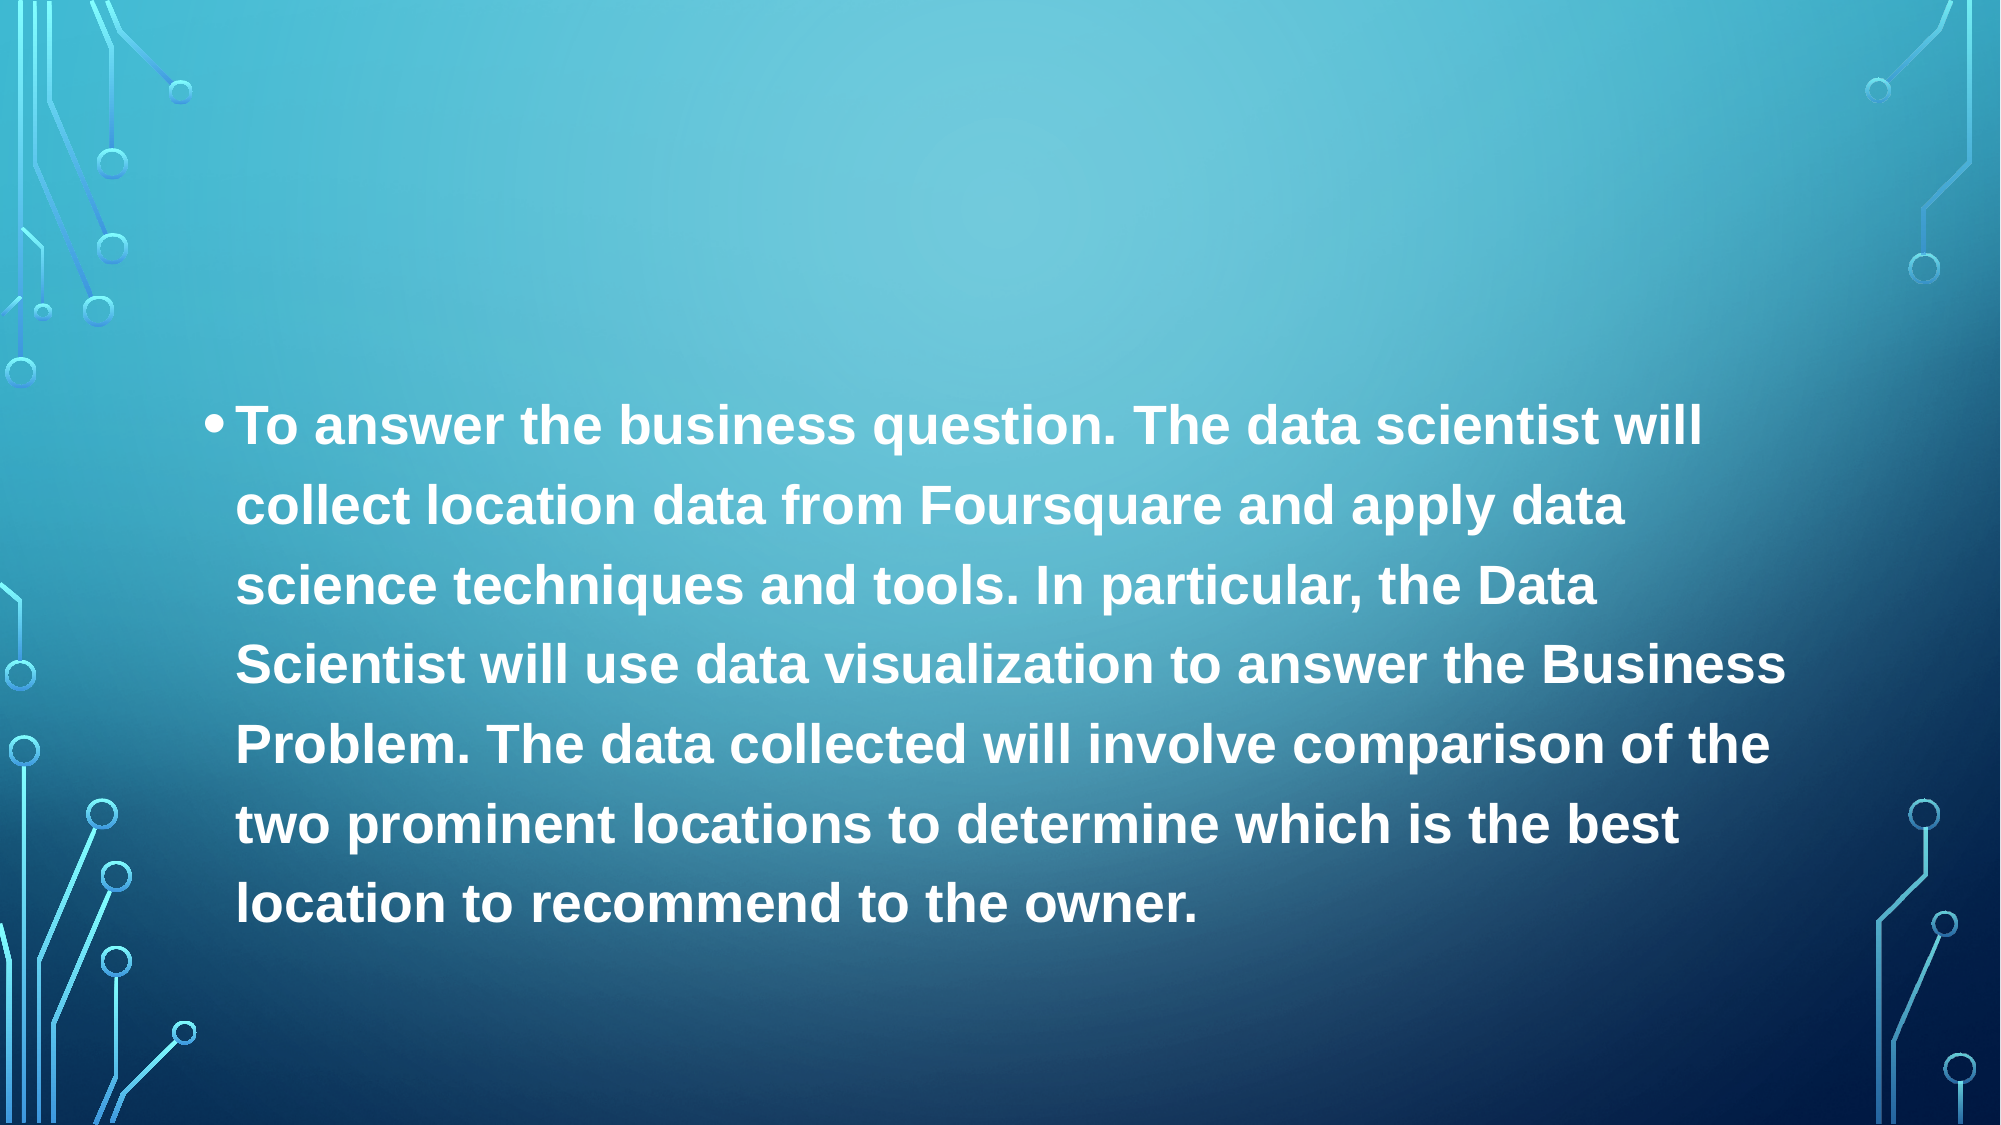

#
To answer the business question. The data scientist will collect location data from Foursquare and apply data science techniques and tools. In particular, the Data Scientist will use data visualization to answer the Business Problem. The data collected will involve comparison of the two prominent locations to determine which is the best location to recommend to the owner.